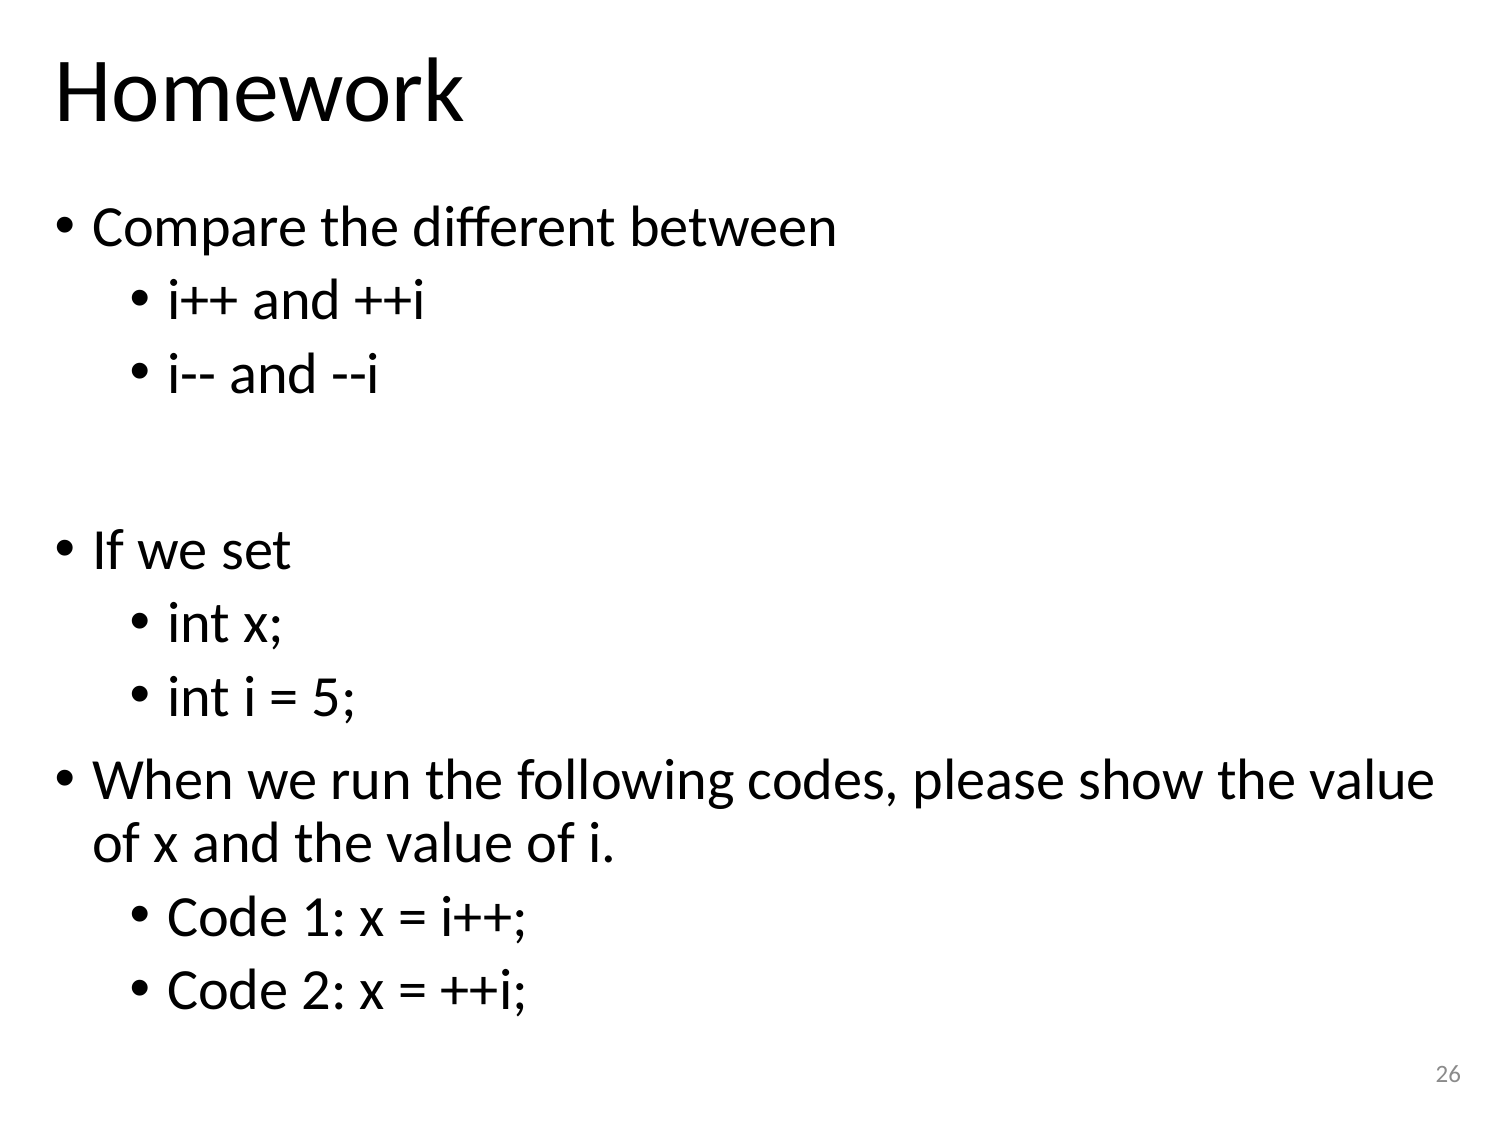

# Homework
Compare the different between
i++ and ++i
i-- and --i

If we set
int x;
int i = 5;
When we run the following codes, please show the value of x and the value of i.
Code 1: x = i++;
Code 2: x = ++i;

26